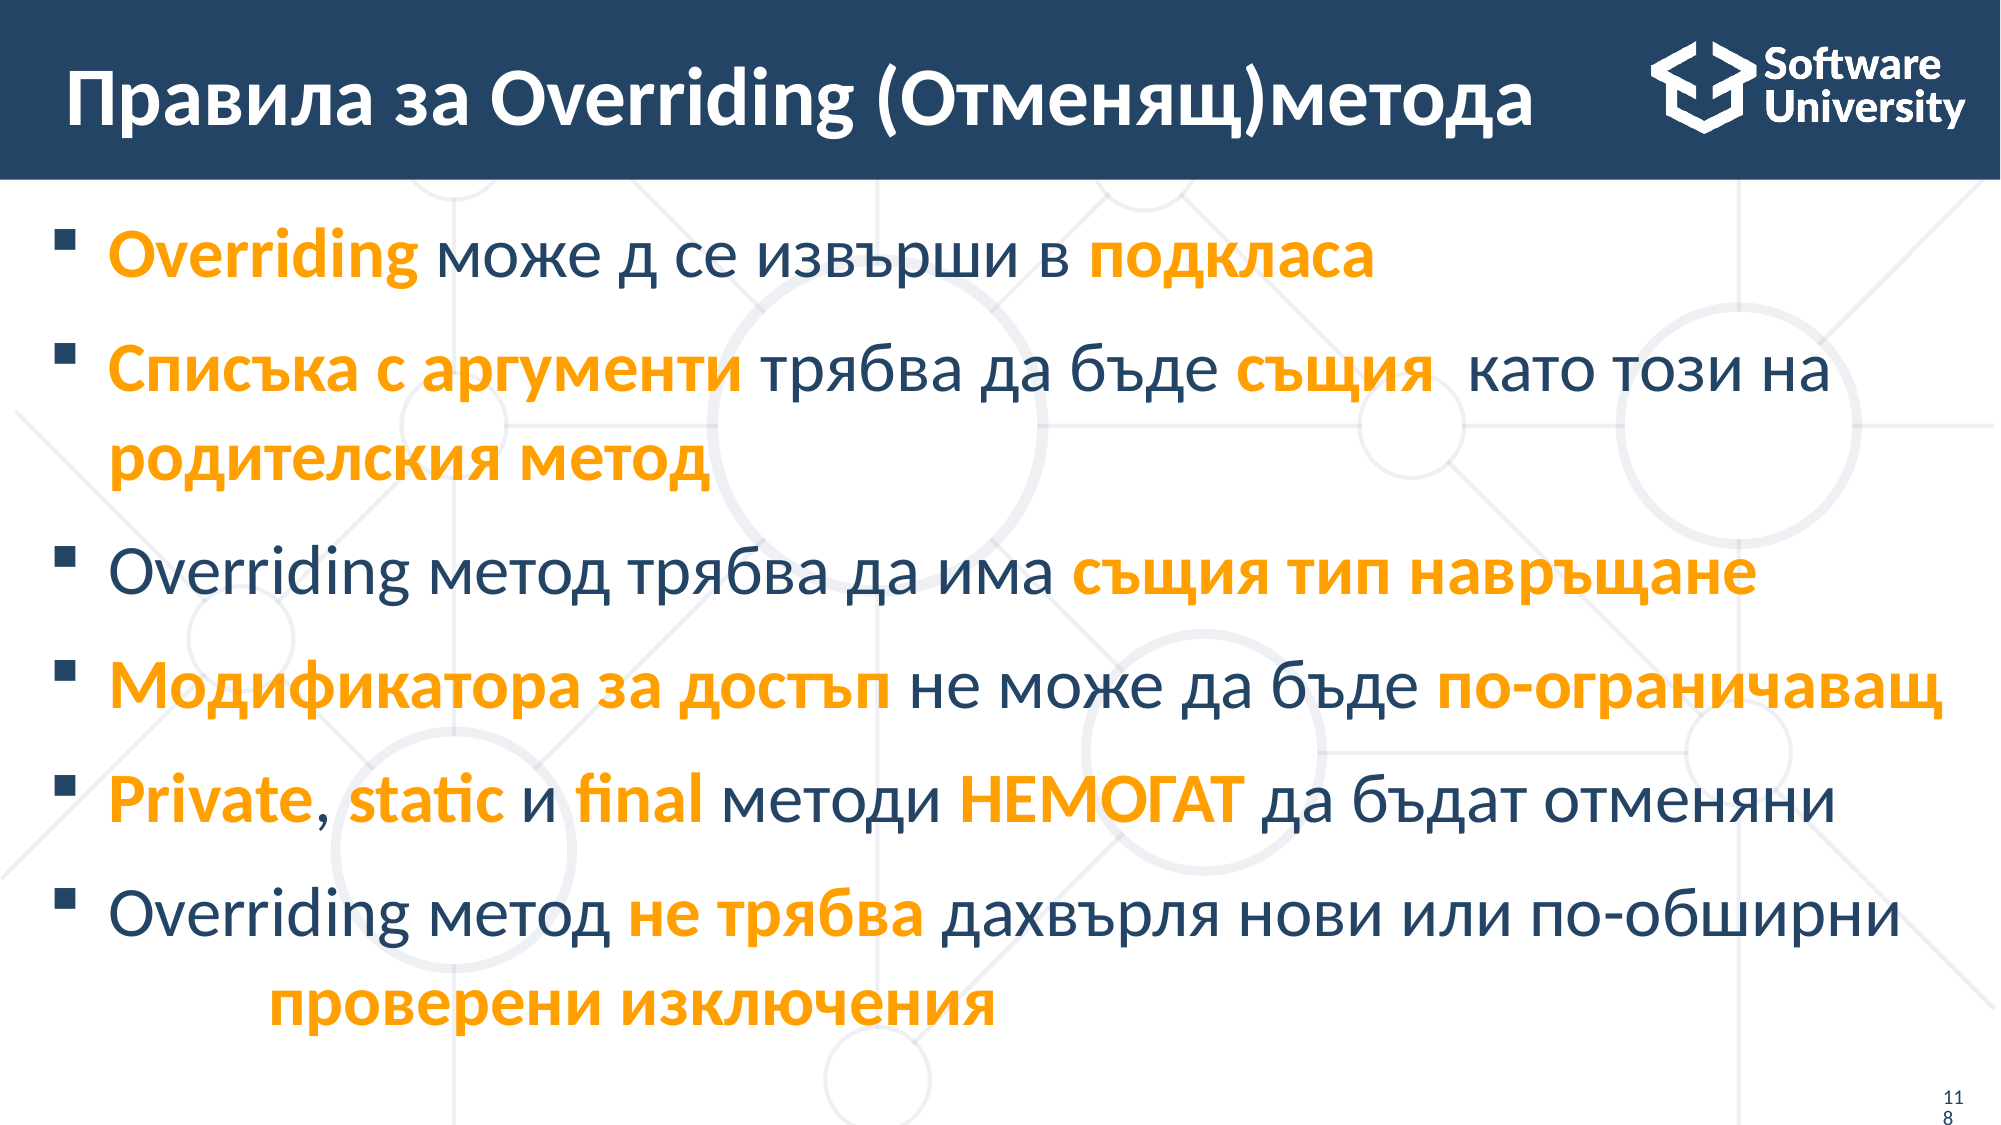

# Правила за Overriding (Отменящ)метода
Overriding може д се извърши в подкласа
Списъка с аргументи трябва да бъде същия  като този на родителския метод
Overriding метод трябва да има същия тип навръщане
Модификатора за достъп не може да бъде по-ограничаващ
Private, static и final методи НЕМОГАТ да бъдат отменяни
Overriding метод не трябва дахвърля нови или по-обширни              проверени изключения
118